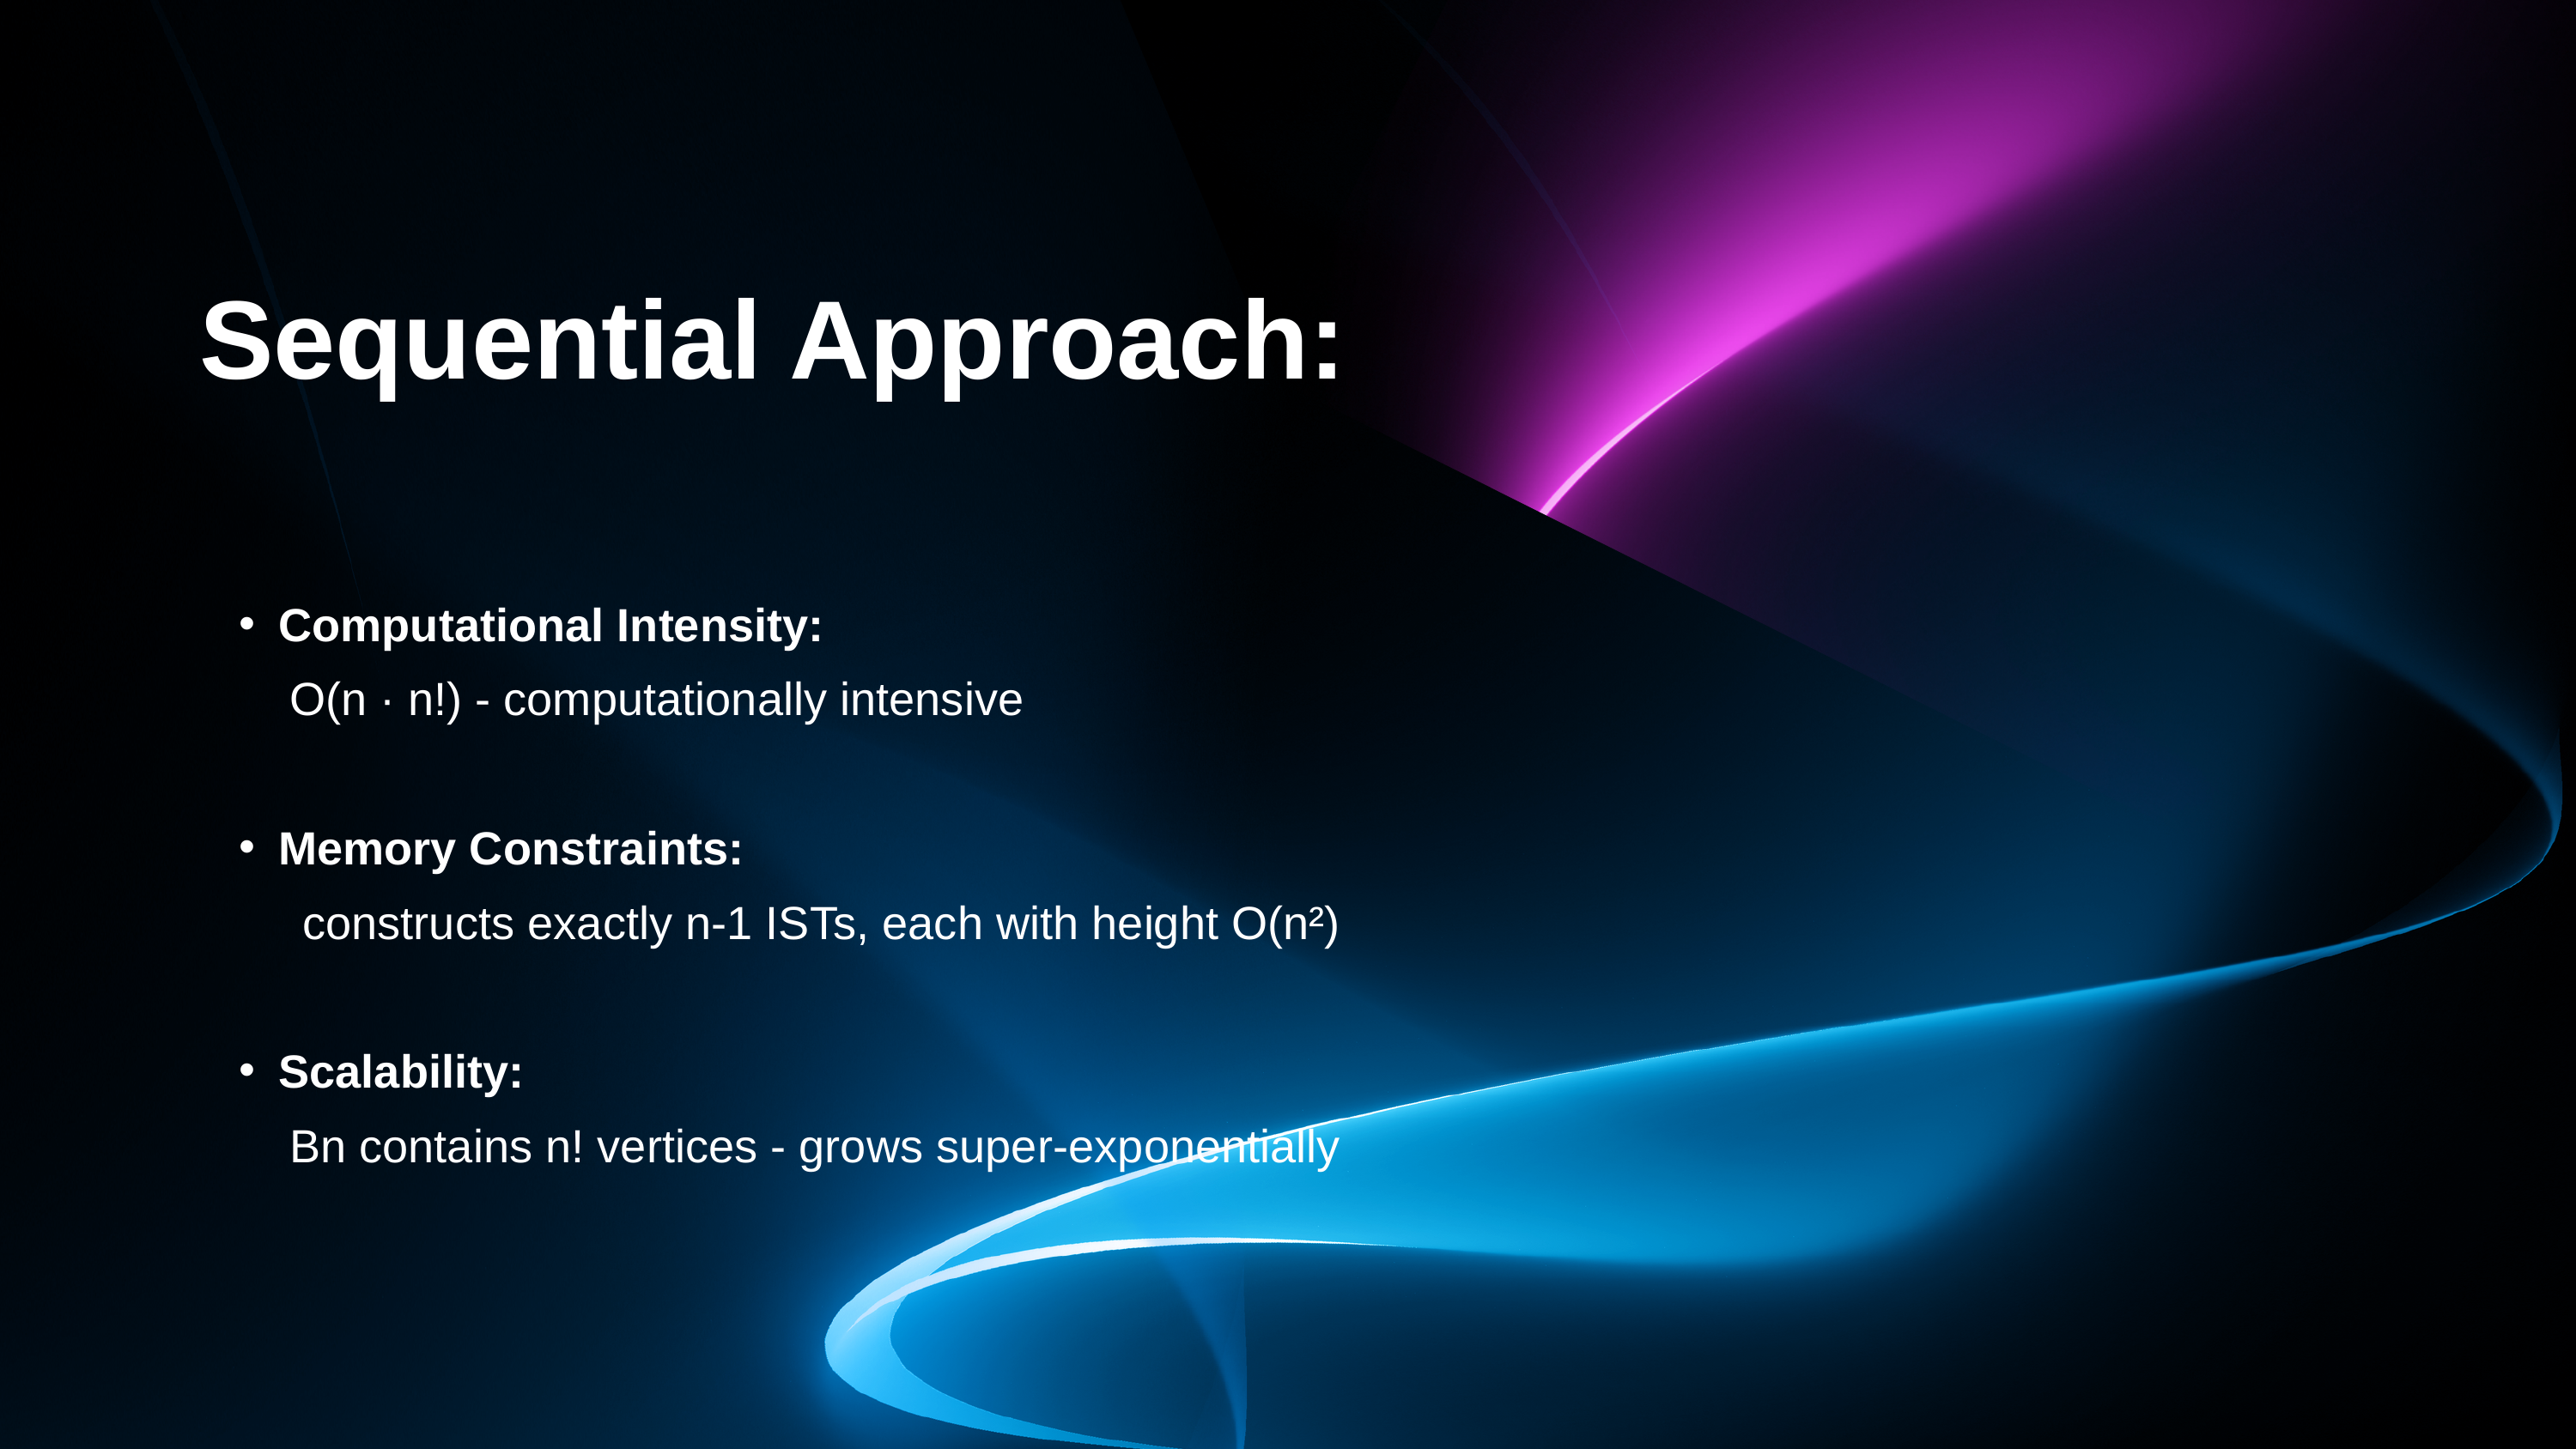

Sequential Approach:

Computational Intensity:
       O(n · n!) - computationally intensive

Memory Constraints:
        constructs exactly n-1 ISTs, each with height O(n²)

Scalability:
       Bn contains n! vertices - grows super-exponentially